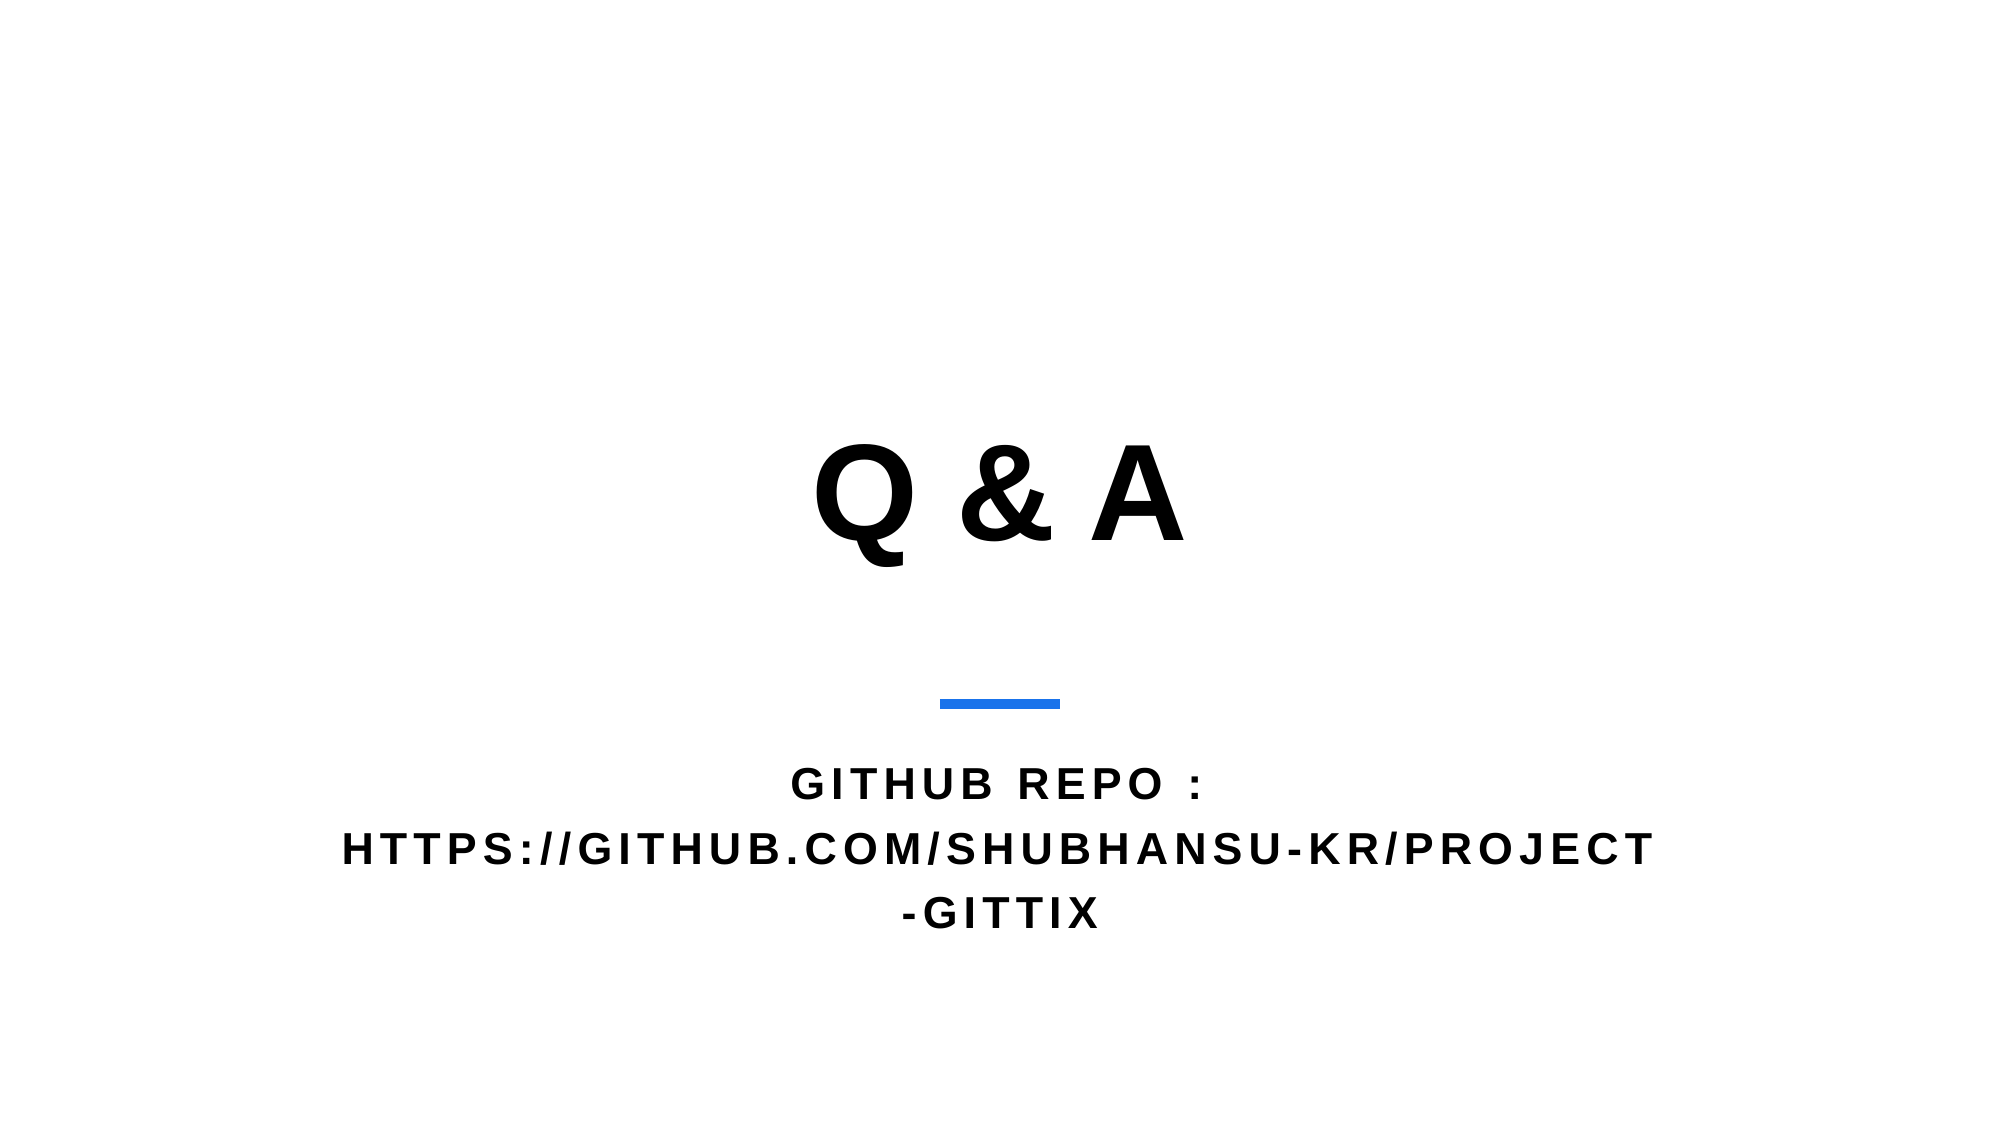

# Q & A
Github Repo : https://github.com/shubhansu-kr/Project-GitTix